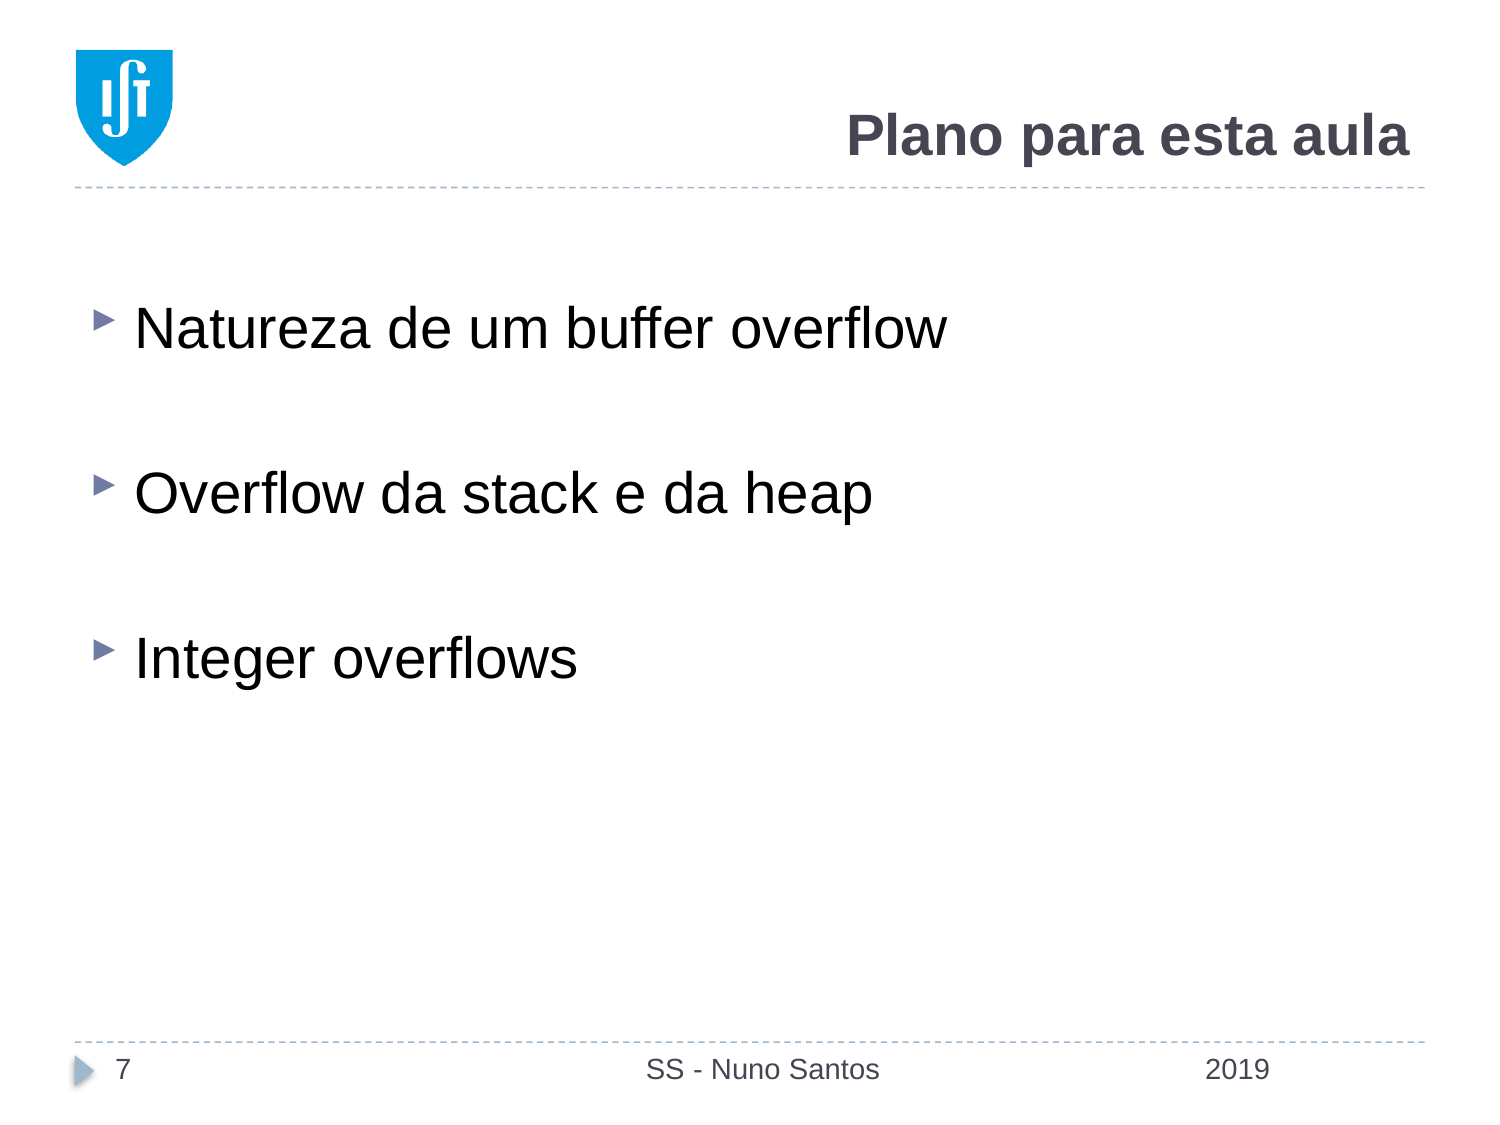

# Plano para esta aula

Natureza de um buffer overflow

Overflow da stack e da heap

Integer overflows

7
SS - Nuno Santos
2019